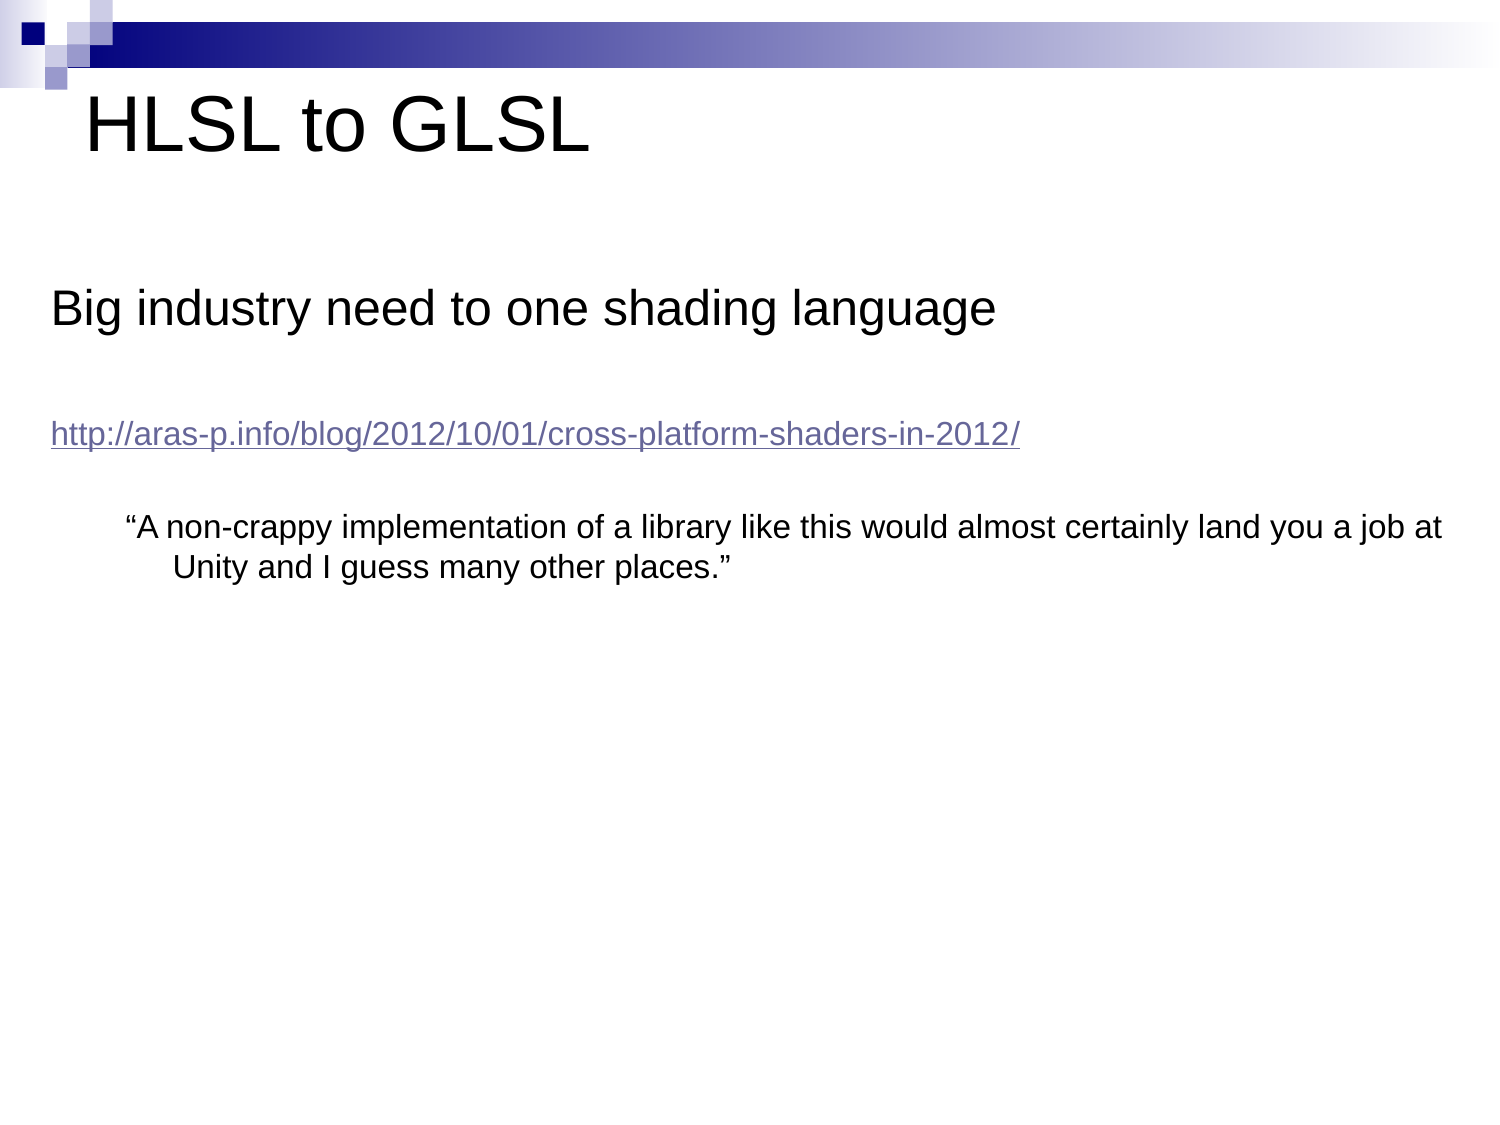

# HLSL to GLSL
Big industry need to one shading language

http://aras-p.info/blog/2012/10/01/cross-platform-shaders-in-2012/

“A non-crappy implementation of a library like this would almost certainly land you a job at Unity and I guess many other places.”